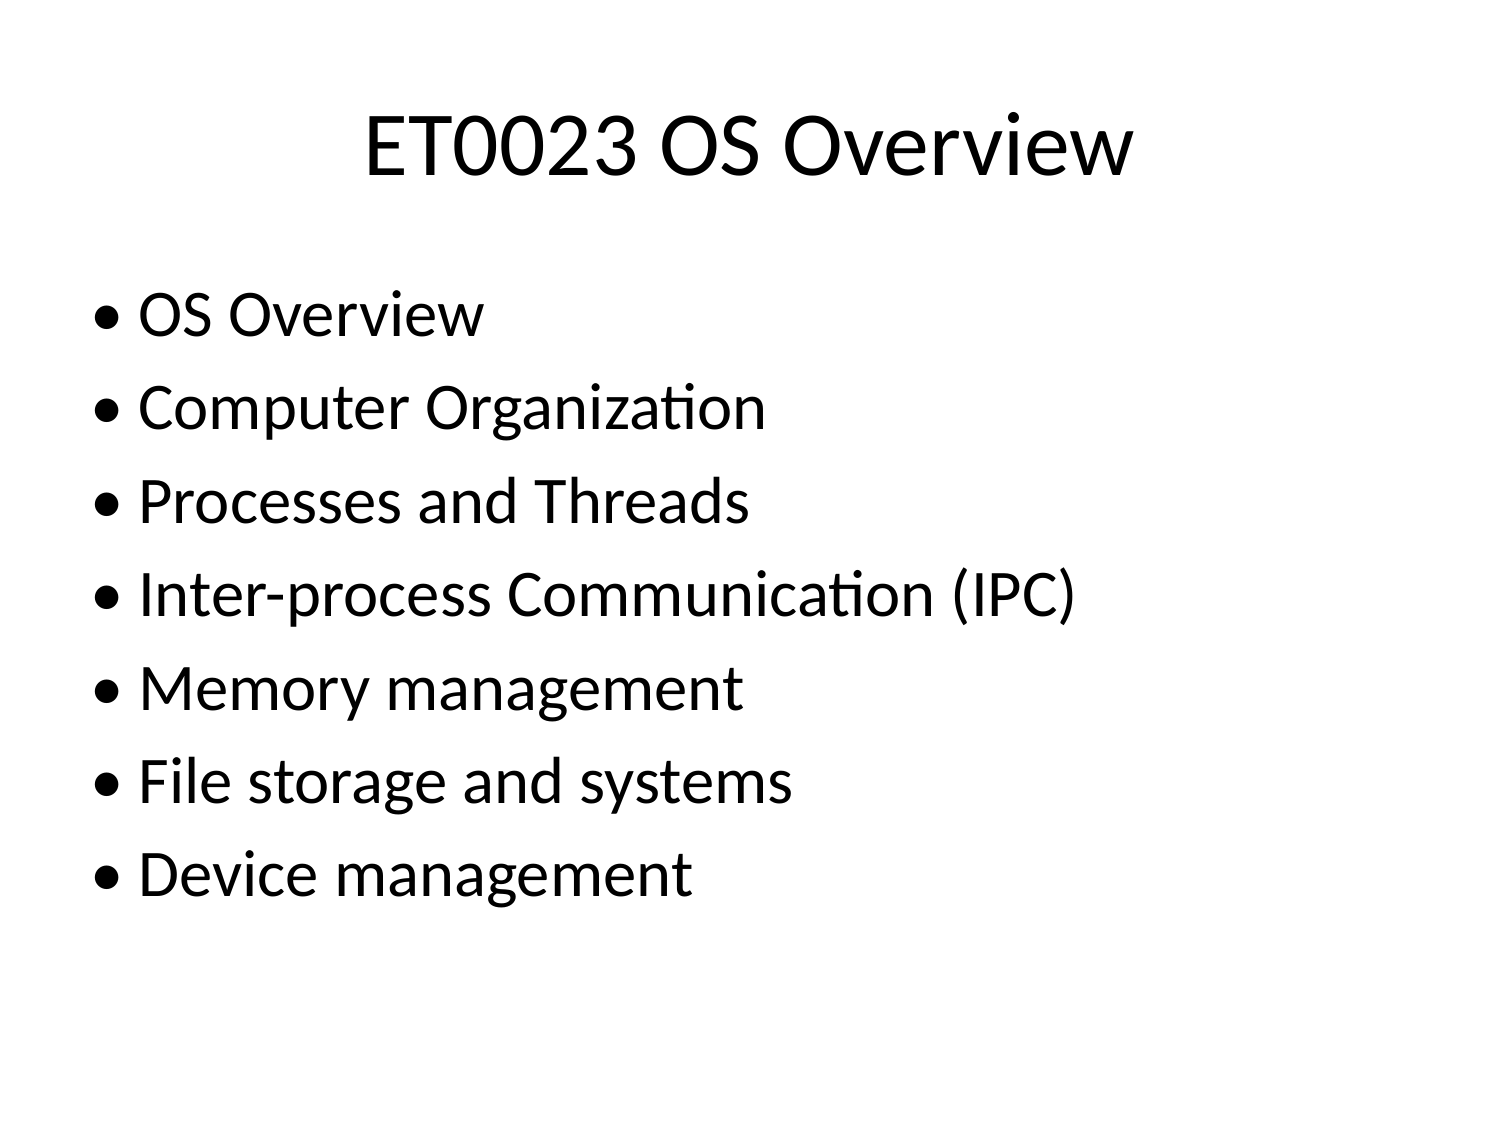

# ET0023 OS Overview
• OS Overview
• Computer Organization
• Processes and Threads
• Inter-process Communication (IPC)
• Memory management
• File storage and systems
• Device management